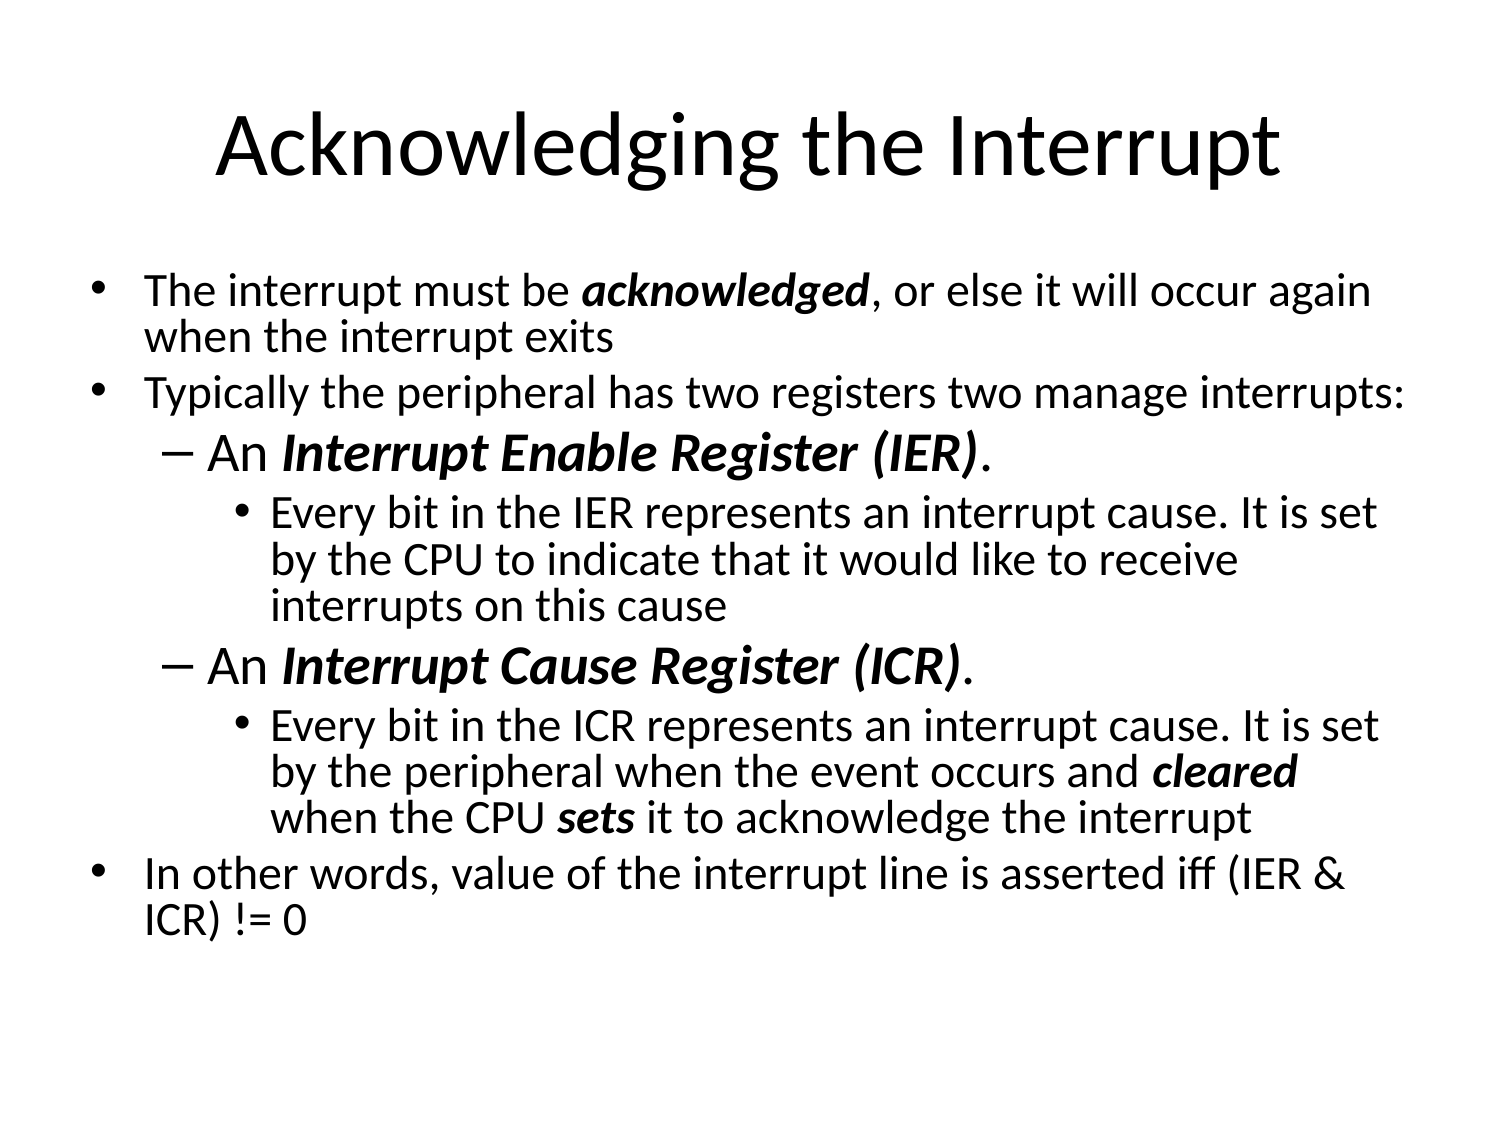

# Acknowledging the Interrupt
The interrupt must be acknowledged, or else it will occur again when the interrupt exits
Typically the peripheral has two registers two manage interrupts:
An Interrupt Enable Register (IER).
Every bit in the IER represents an interrupt cause. It is set by the CPU to indicate that it would like to receive interrupts on this cause
An Interrupt Cause Register (ICR).
Every bit in the ICR represents an interrupt cause. It is set by the peripheral when the event occurs and cleared when the CPU sets it to acknowledge the interrupt
In other words, value of the interrupt line is asserted iff (IER & ICR) != 0